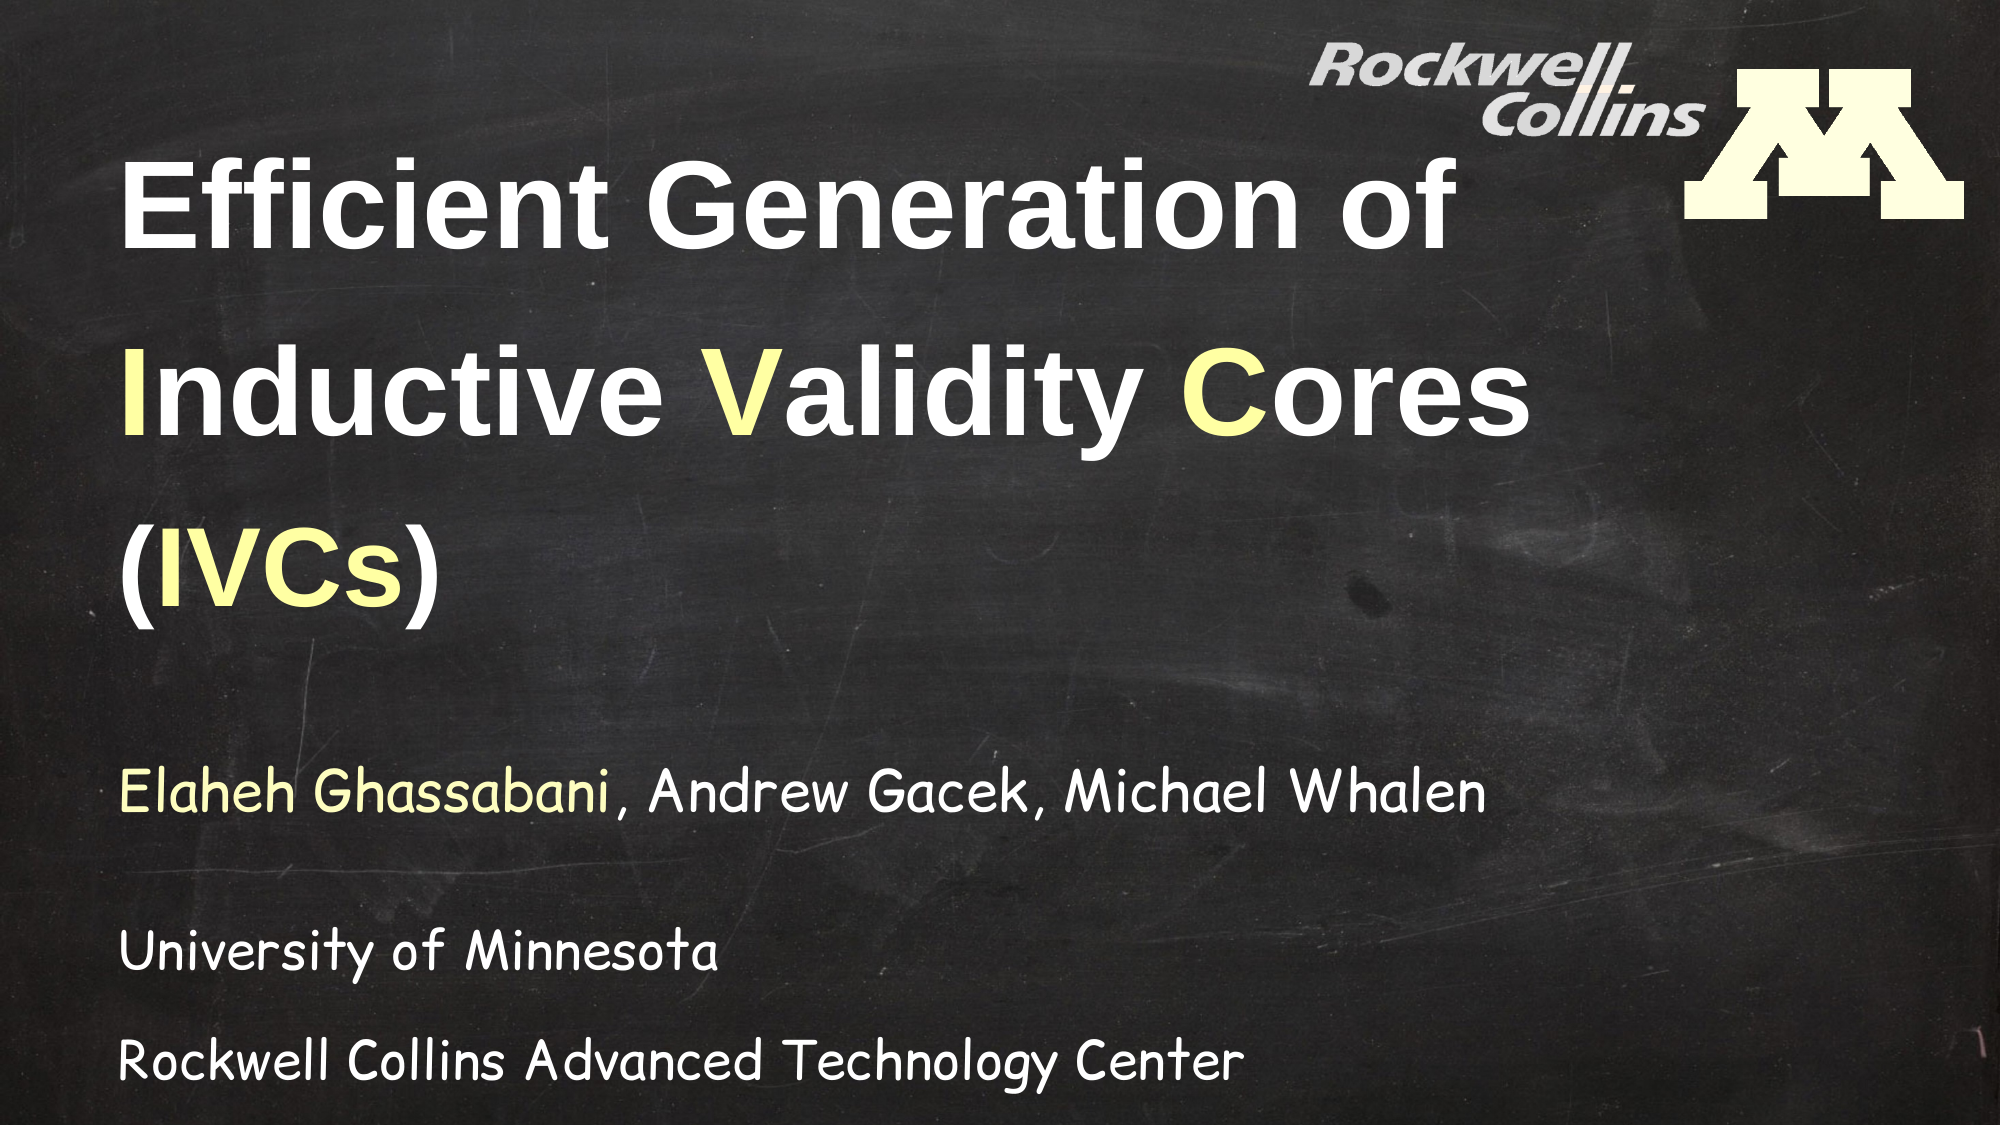

# Efficient Generation of Inductive Validity Cores (IVCs)
Elaheh Ghassabani, Andrew Gacek, Michael Whalen

University of Minnesota
Rockwell Collins Advanced Technology Center